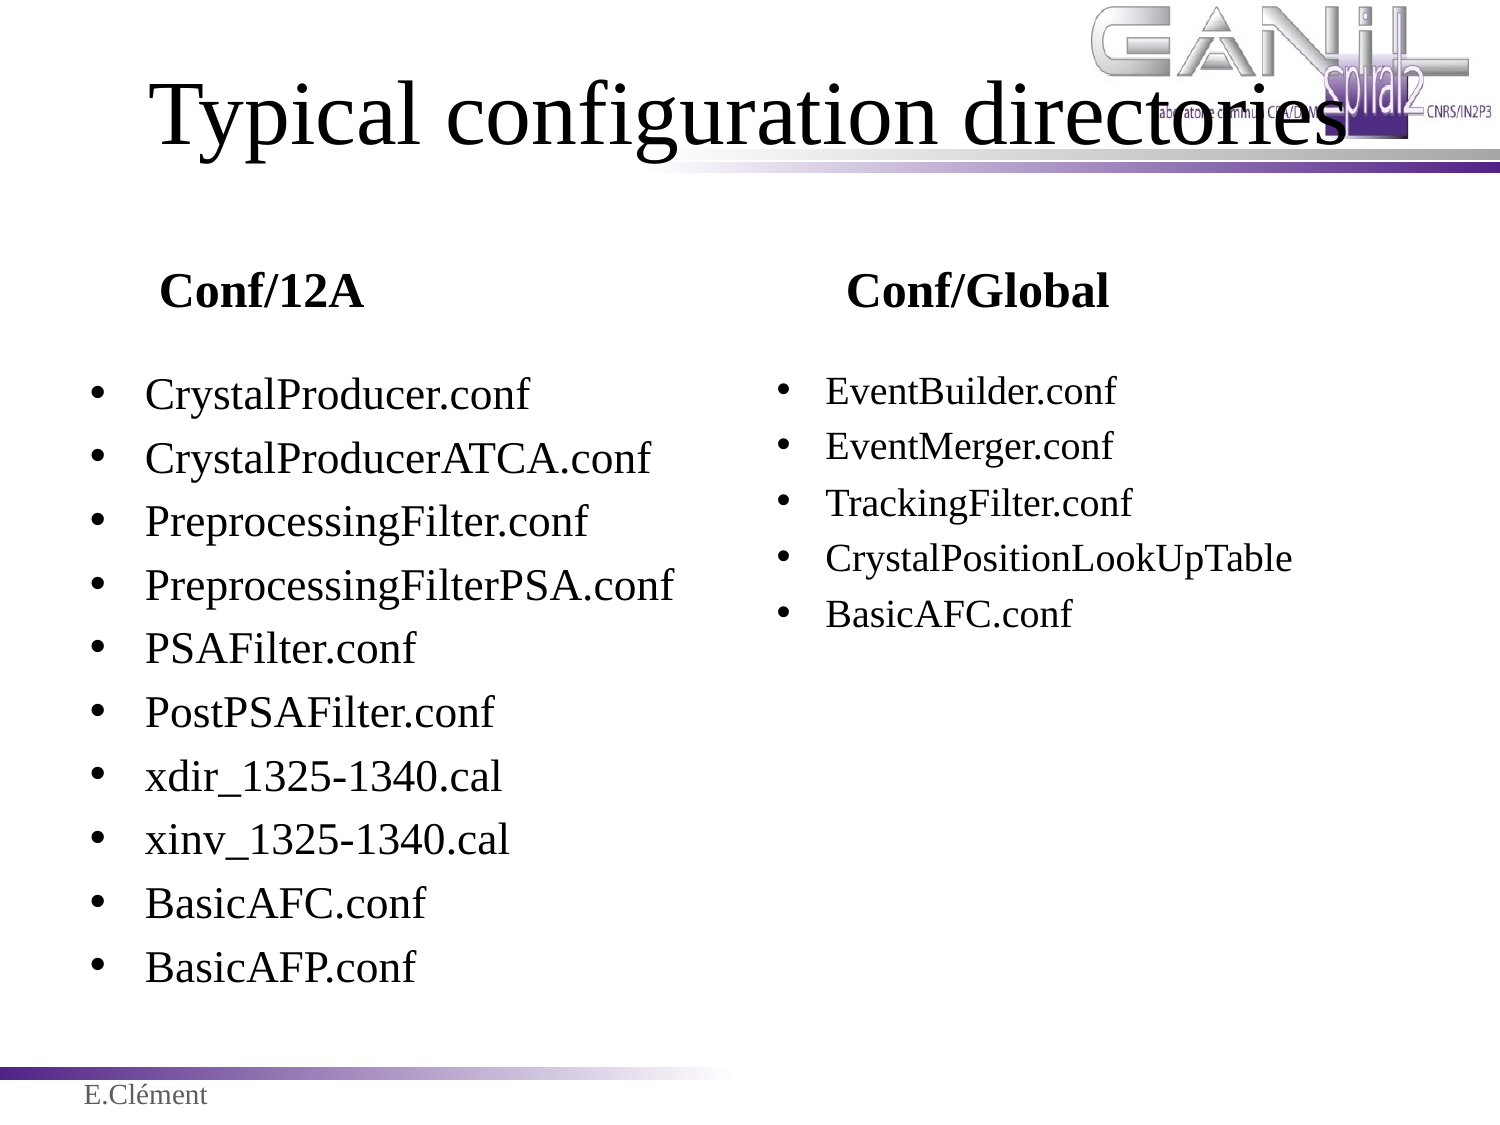

# Typical configuration directories
Conf/12A
Conf/Global
CrystalProducer.conf
CrystalProducerATCA.conf
PreprocessingFilter.conf
PreprocessingFilterPSA.conf
PSAFilter.conf
PostPSAFilter.conf
xdir_1325-1340.cal
xinv_1325-1340.cal
BasicAFC.conf
BasicAFP.conf
EventBuilder.conf
EventMerger.conf
TrackingFilter.conf
CrystalPositionLookUpTable
BasicAFC.conf